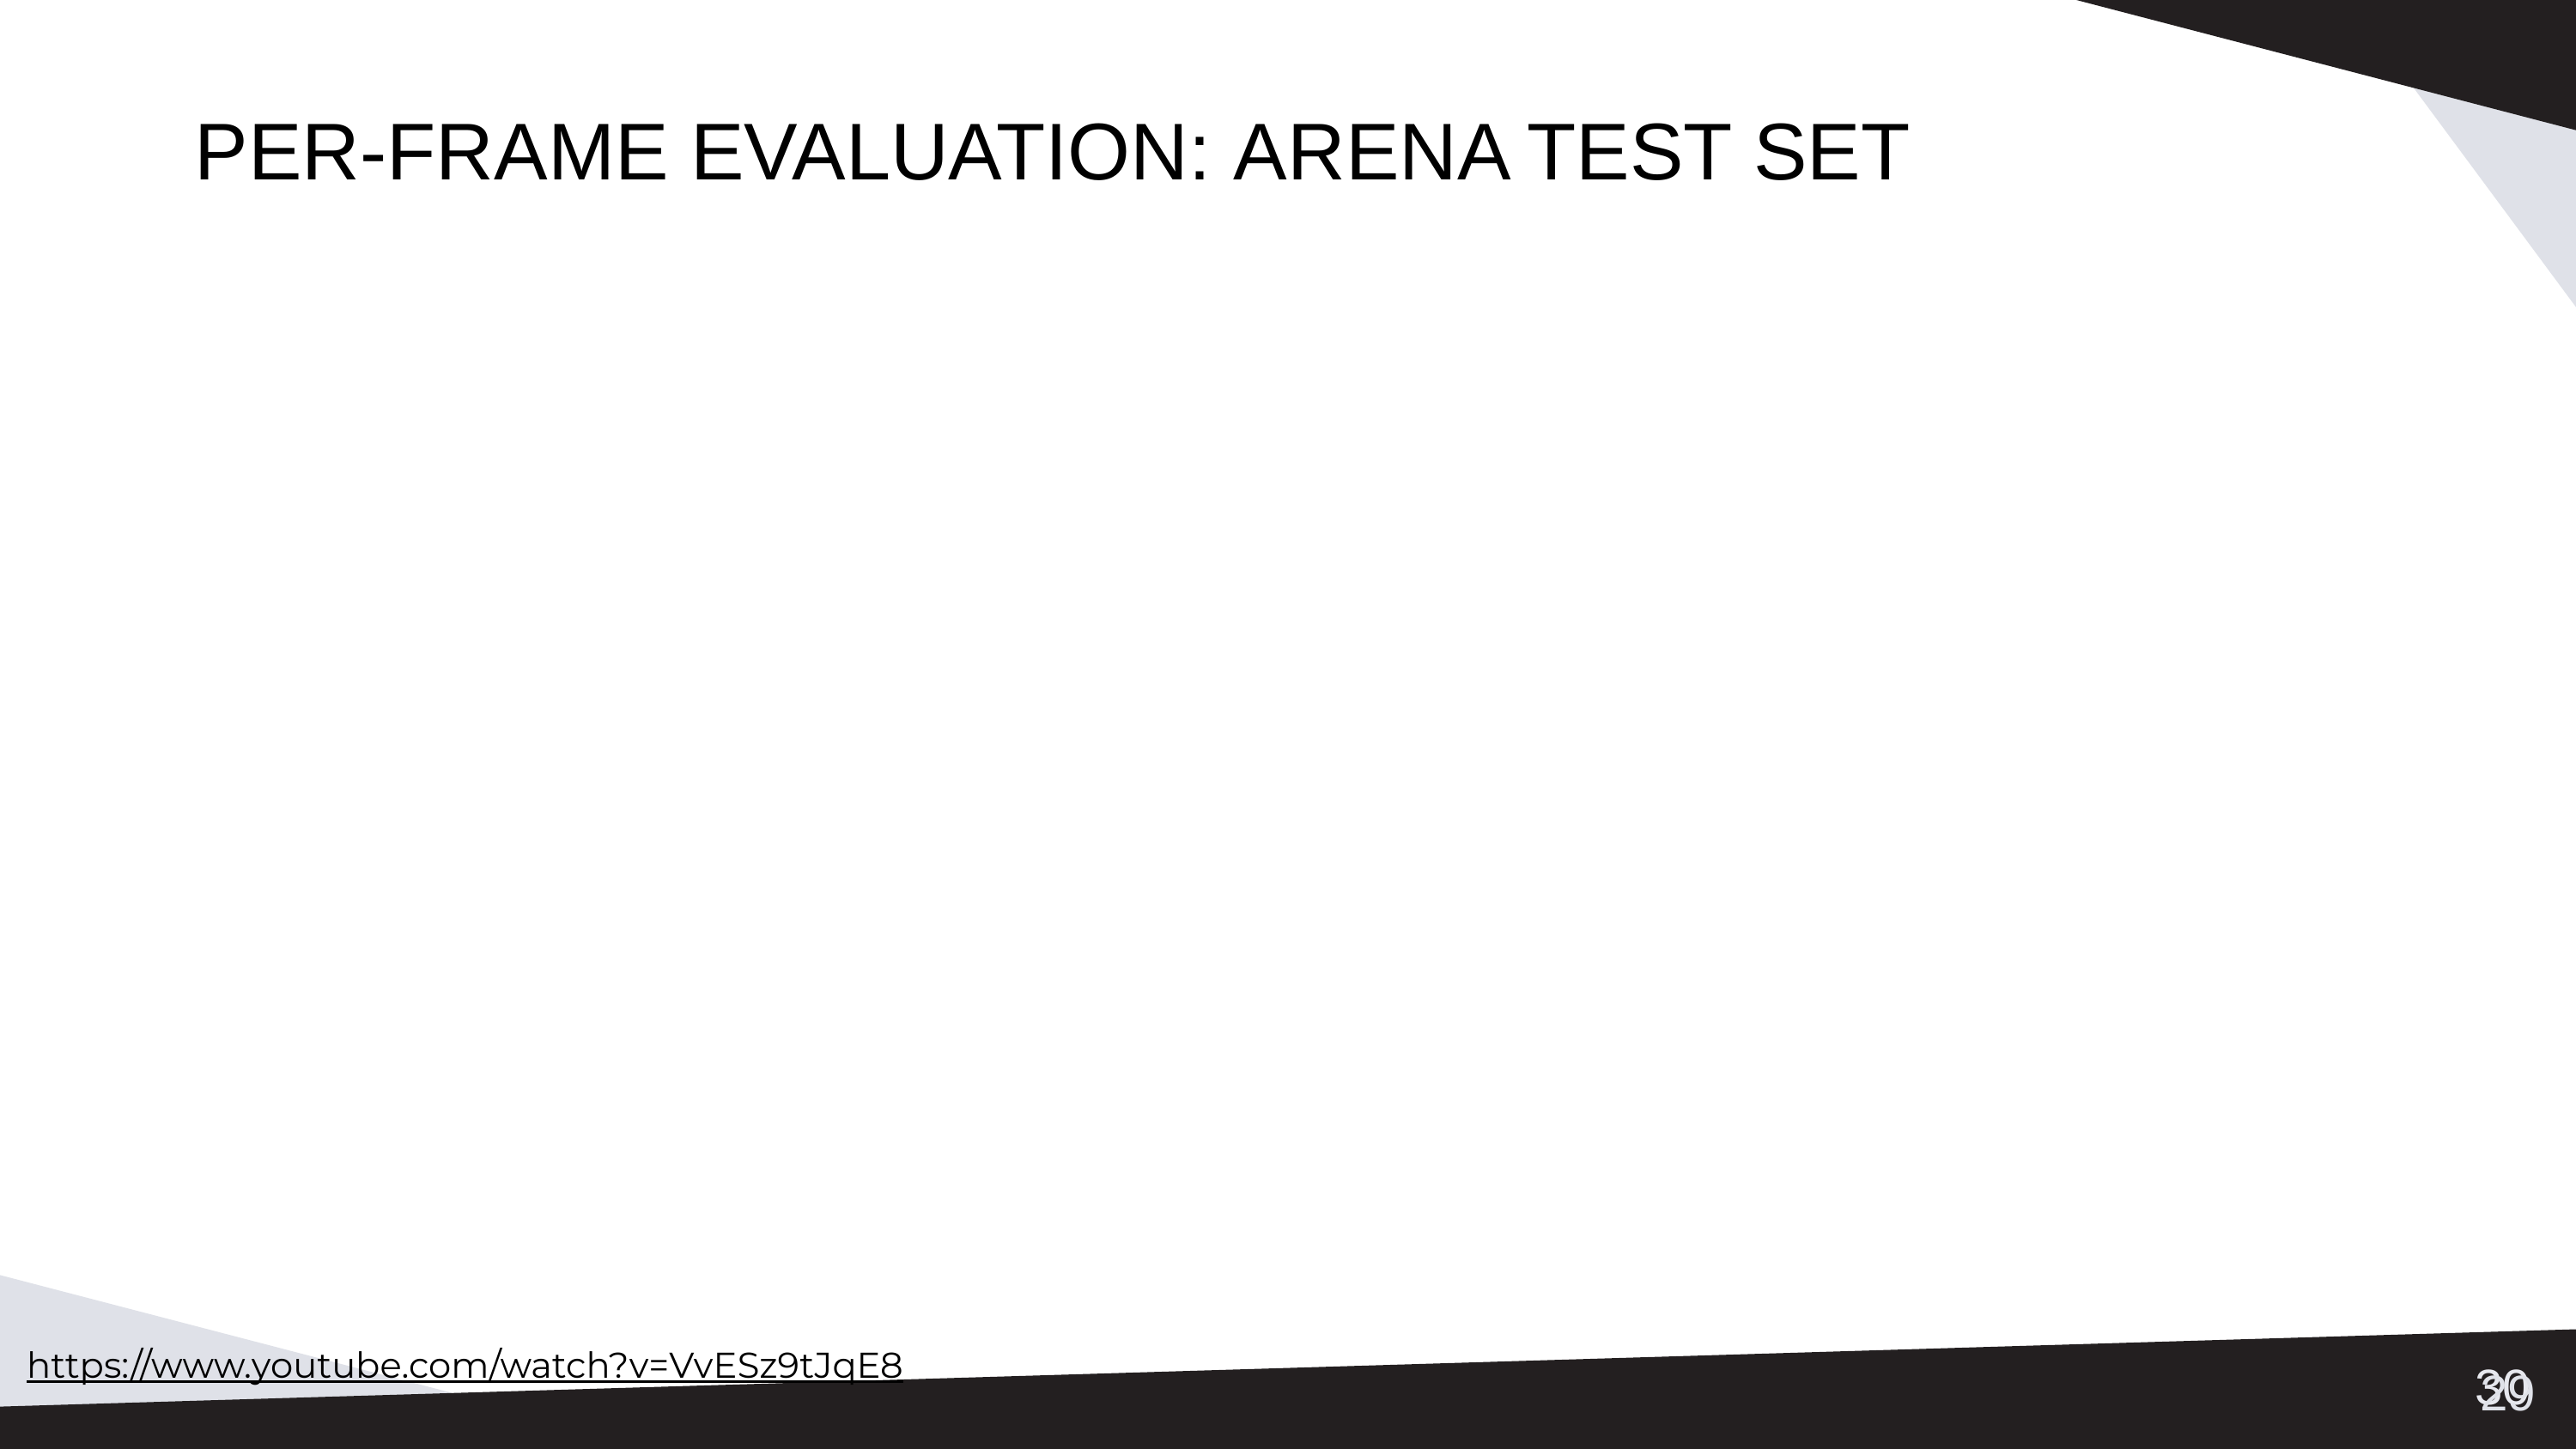

PER-FRAME EVALUATION: ARENA TEST SET
https://www.youtube.com/watch?v=VvESz9tJqE8
29
30